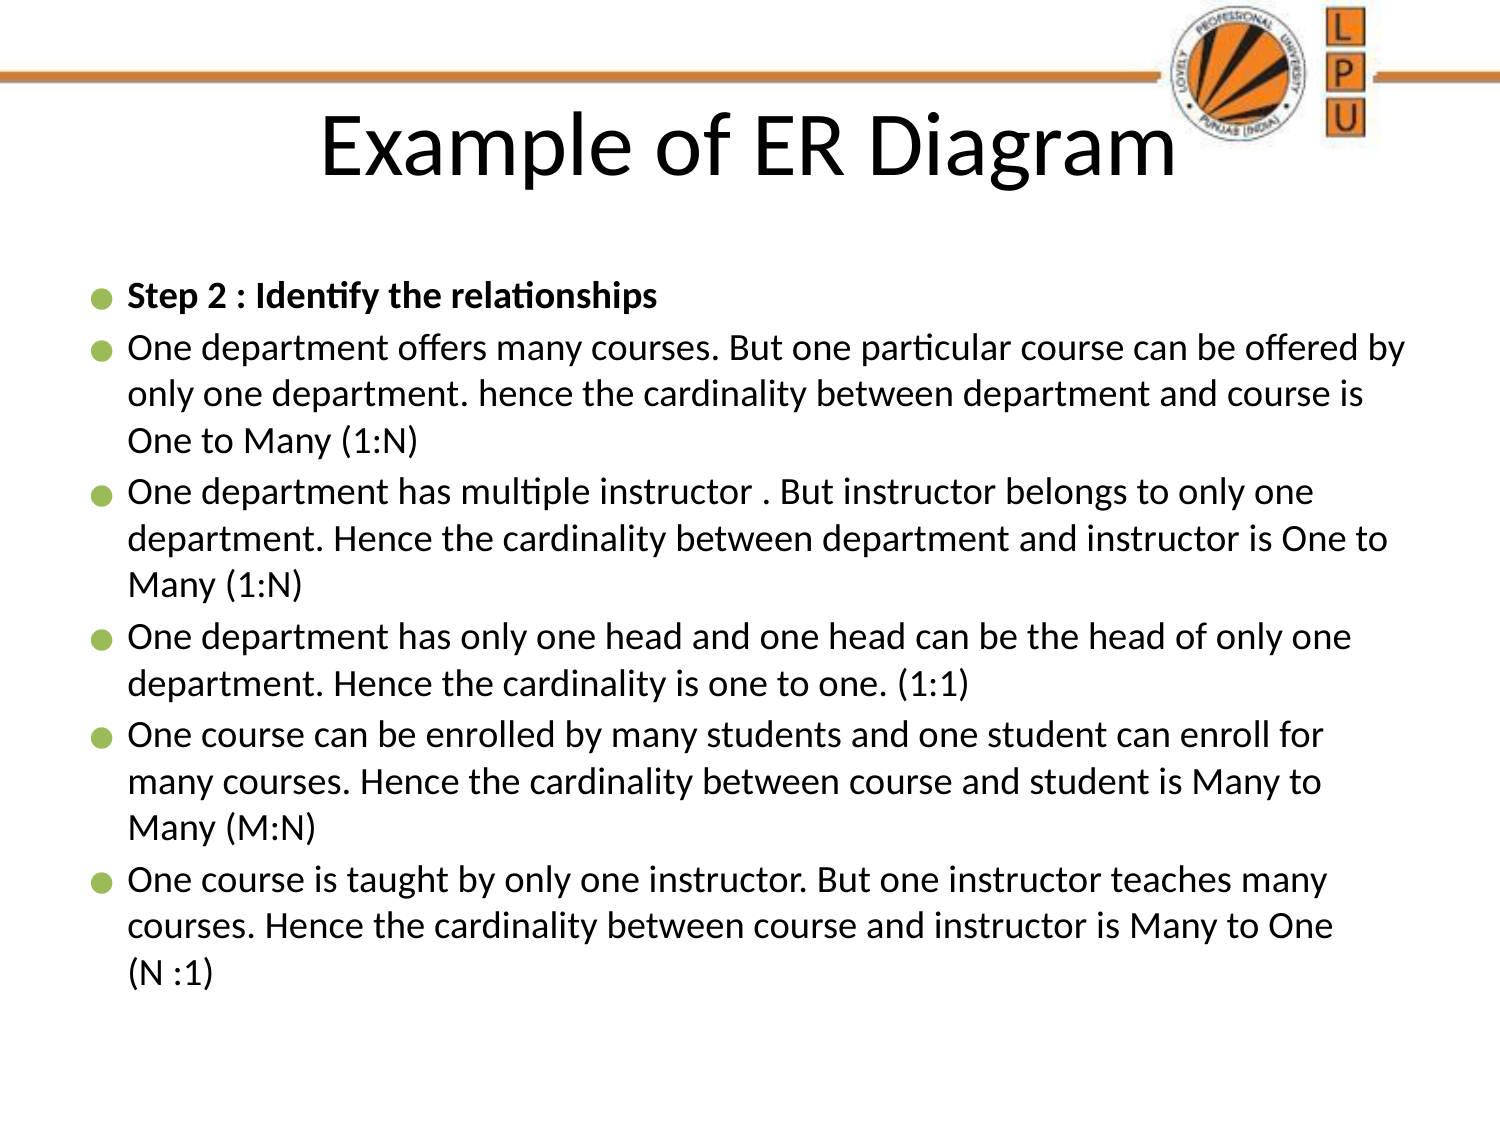

# Example of ER Diagram
Step 2 : Identify the relationships
One department offers many courses. But one particular course can be offered by only one department. hence the cardinality between department and course is One to Many (1:N)
One department has multiple instructor . But instructor belongs to only one department. Hence the cardinality between department and instructor is One to Many (1:N)
One department has only one head and one head can be the head of only one department. Hence the cardinality is one to one. (1:1)
One course can be enrolled by many students and one student can enroll for many courses. Hence the cardinality between course and student is Many to Many (M:N)
One course is taught by only one instructor. But one instructor teaches many courses. Hence the cardinality between course and instructor is Many to One (N :1)